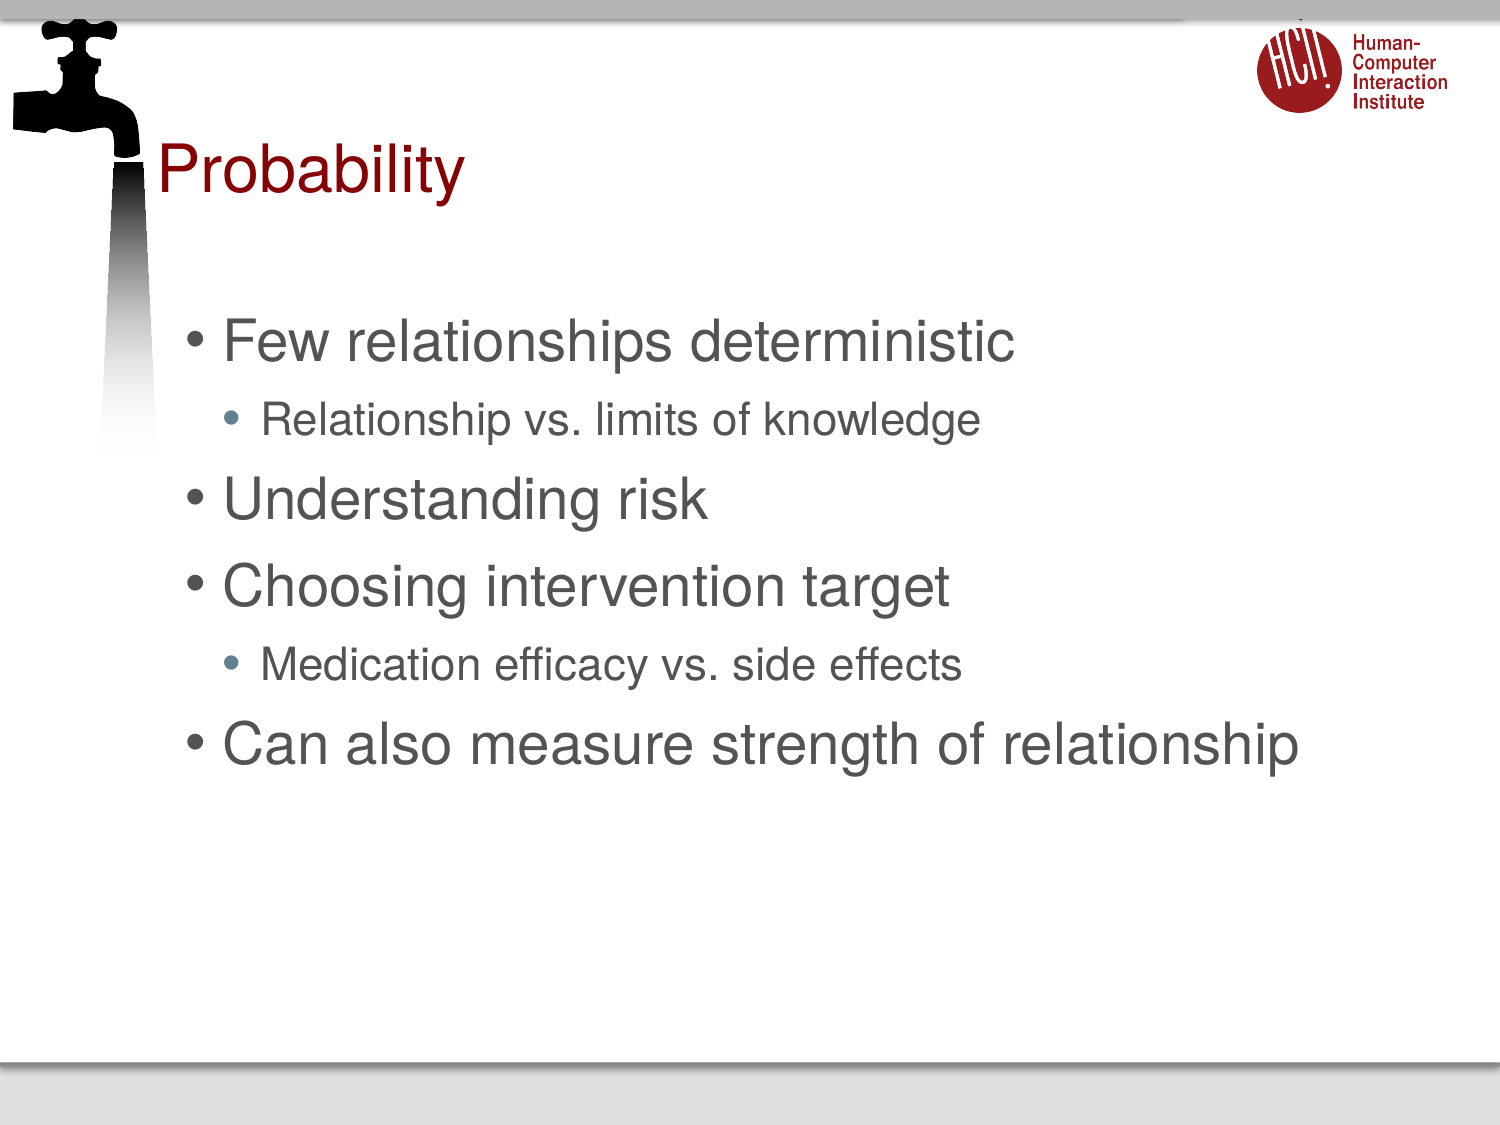

# Probability
Few relationships deterministic
Relationship vs. limits of knowledge
Understanding risk
Choosing intervention target
Medication efficacy vs. side effects
Can also measure strength of relationship